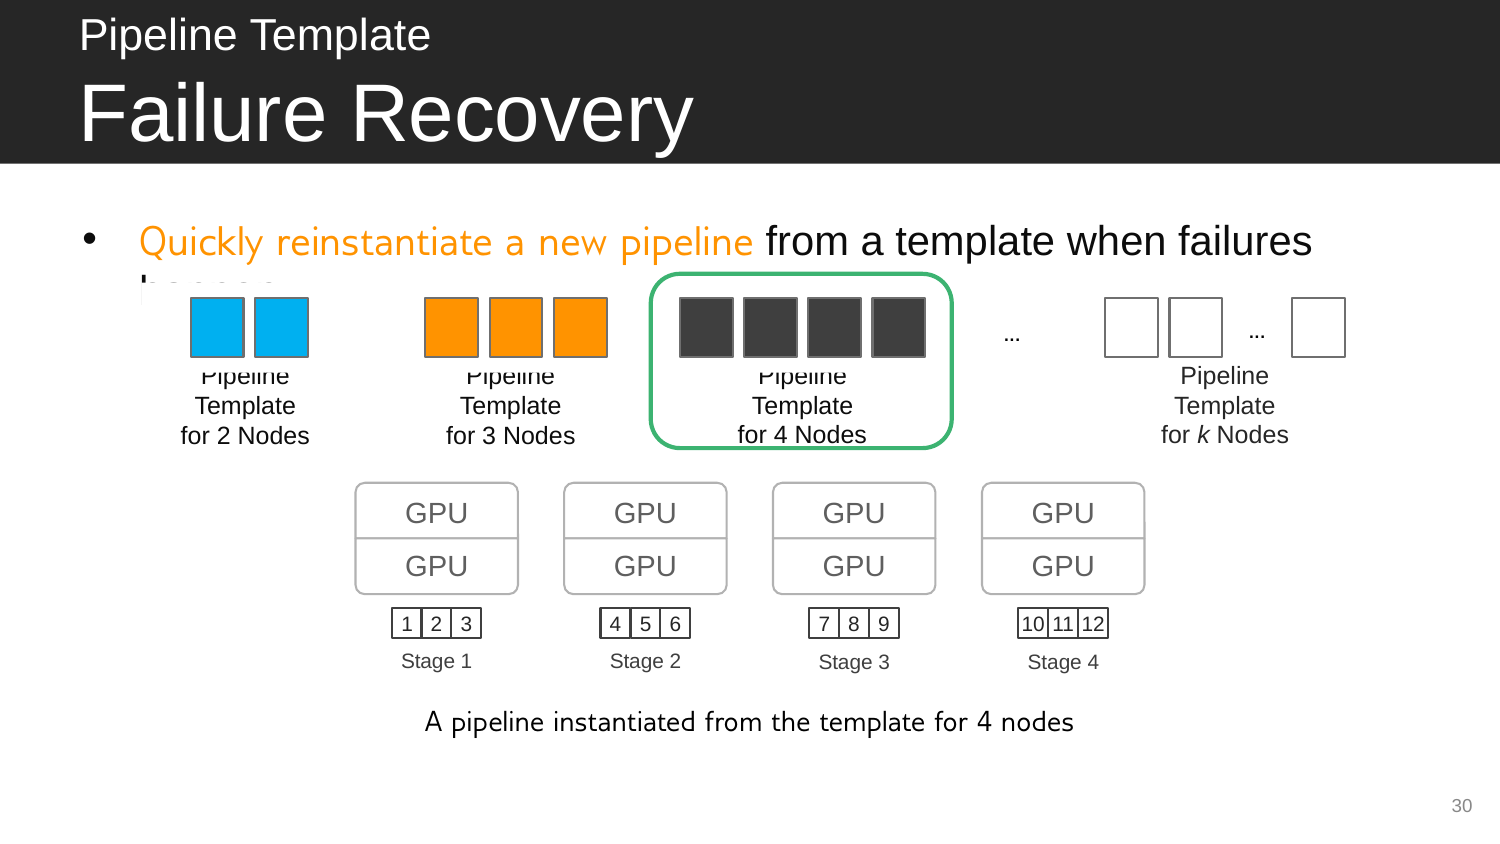

# Pipeline Template Failure Recovery
Quickly reinstantiate a new pipeline from a template when failures happen

...
...
Pipeline Template
for 4 Nodes
Pipeline Template
for k Nodes
Pipeline Template
for 2 Nodes
Pipeline Template
for 3 Nodes
GPU
GPU
GPU
GPU
GPU
GPU
GPU
GPU
1
2
3
Stage 1
4
5
6
Stage 2
7
8
9
Stage 3
10
11
12
Stage 4
A pipeline instantiated from the template for 4 nodes
30